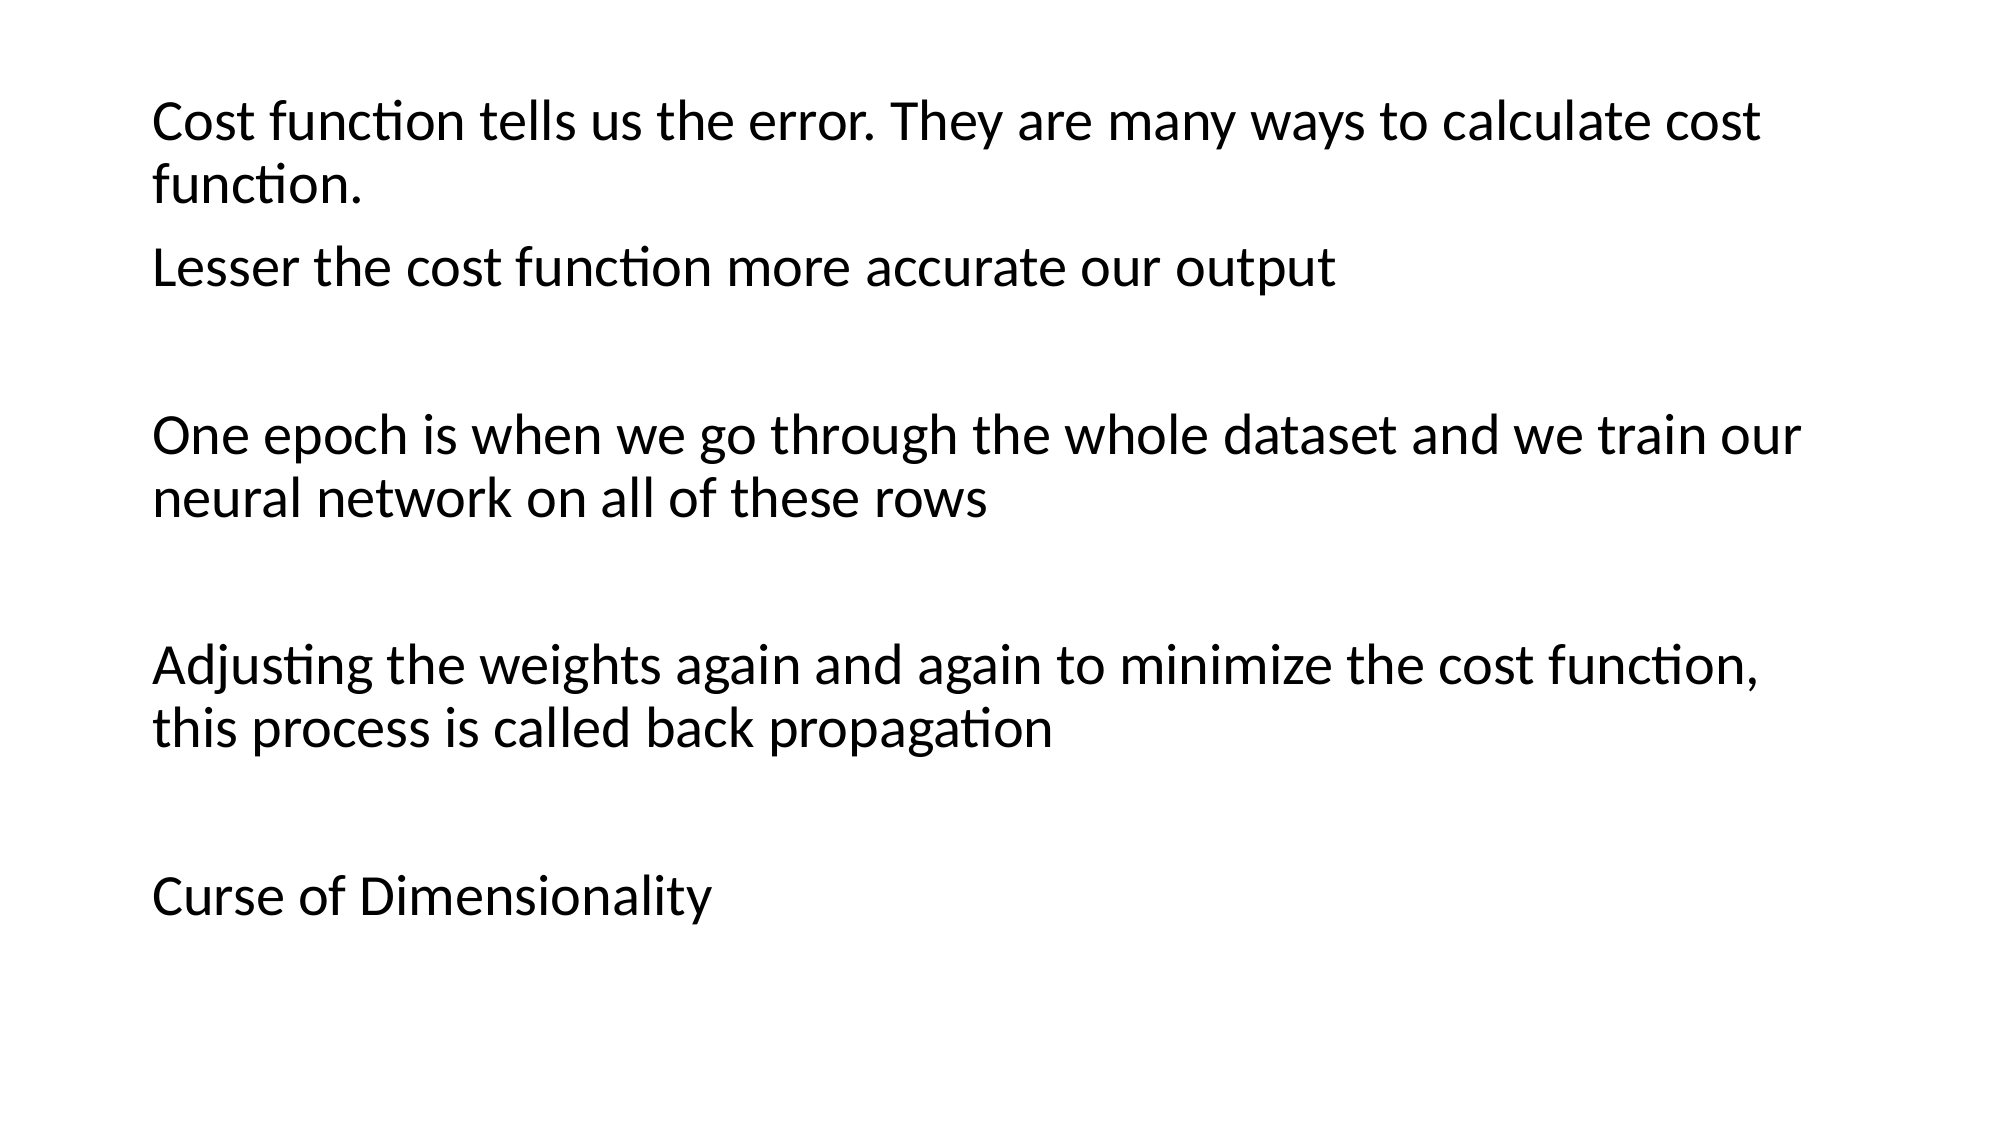

#
Cost function tells us the error. They are many ways to calculate cost function.
Lesser the cost function more accurate our output

One epoch is when we go through the whole dataset and we train our neural network on all of these rows

Adjusting the weights again and again to minimize the cost function, this process is called back propagation

Curse of Dimensionality